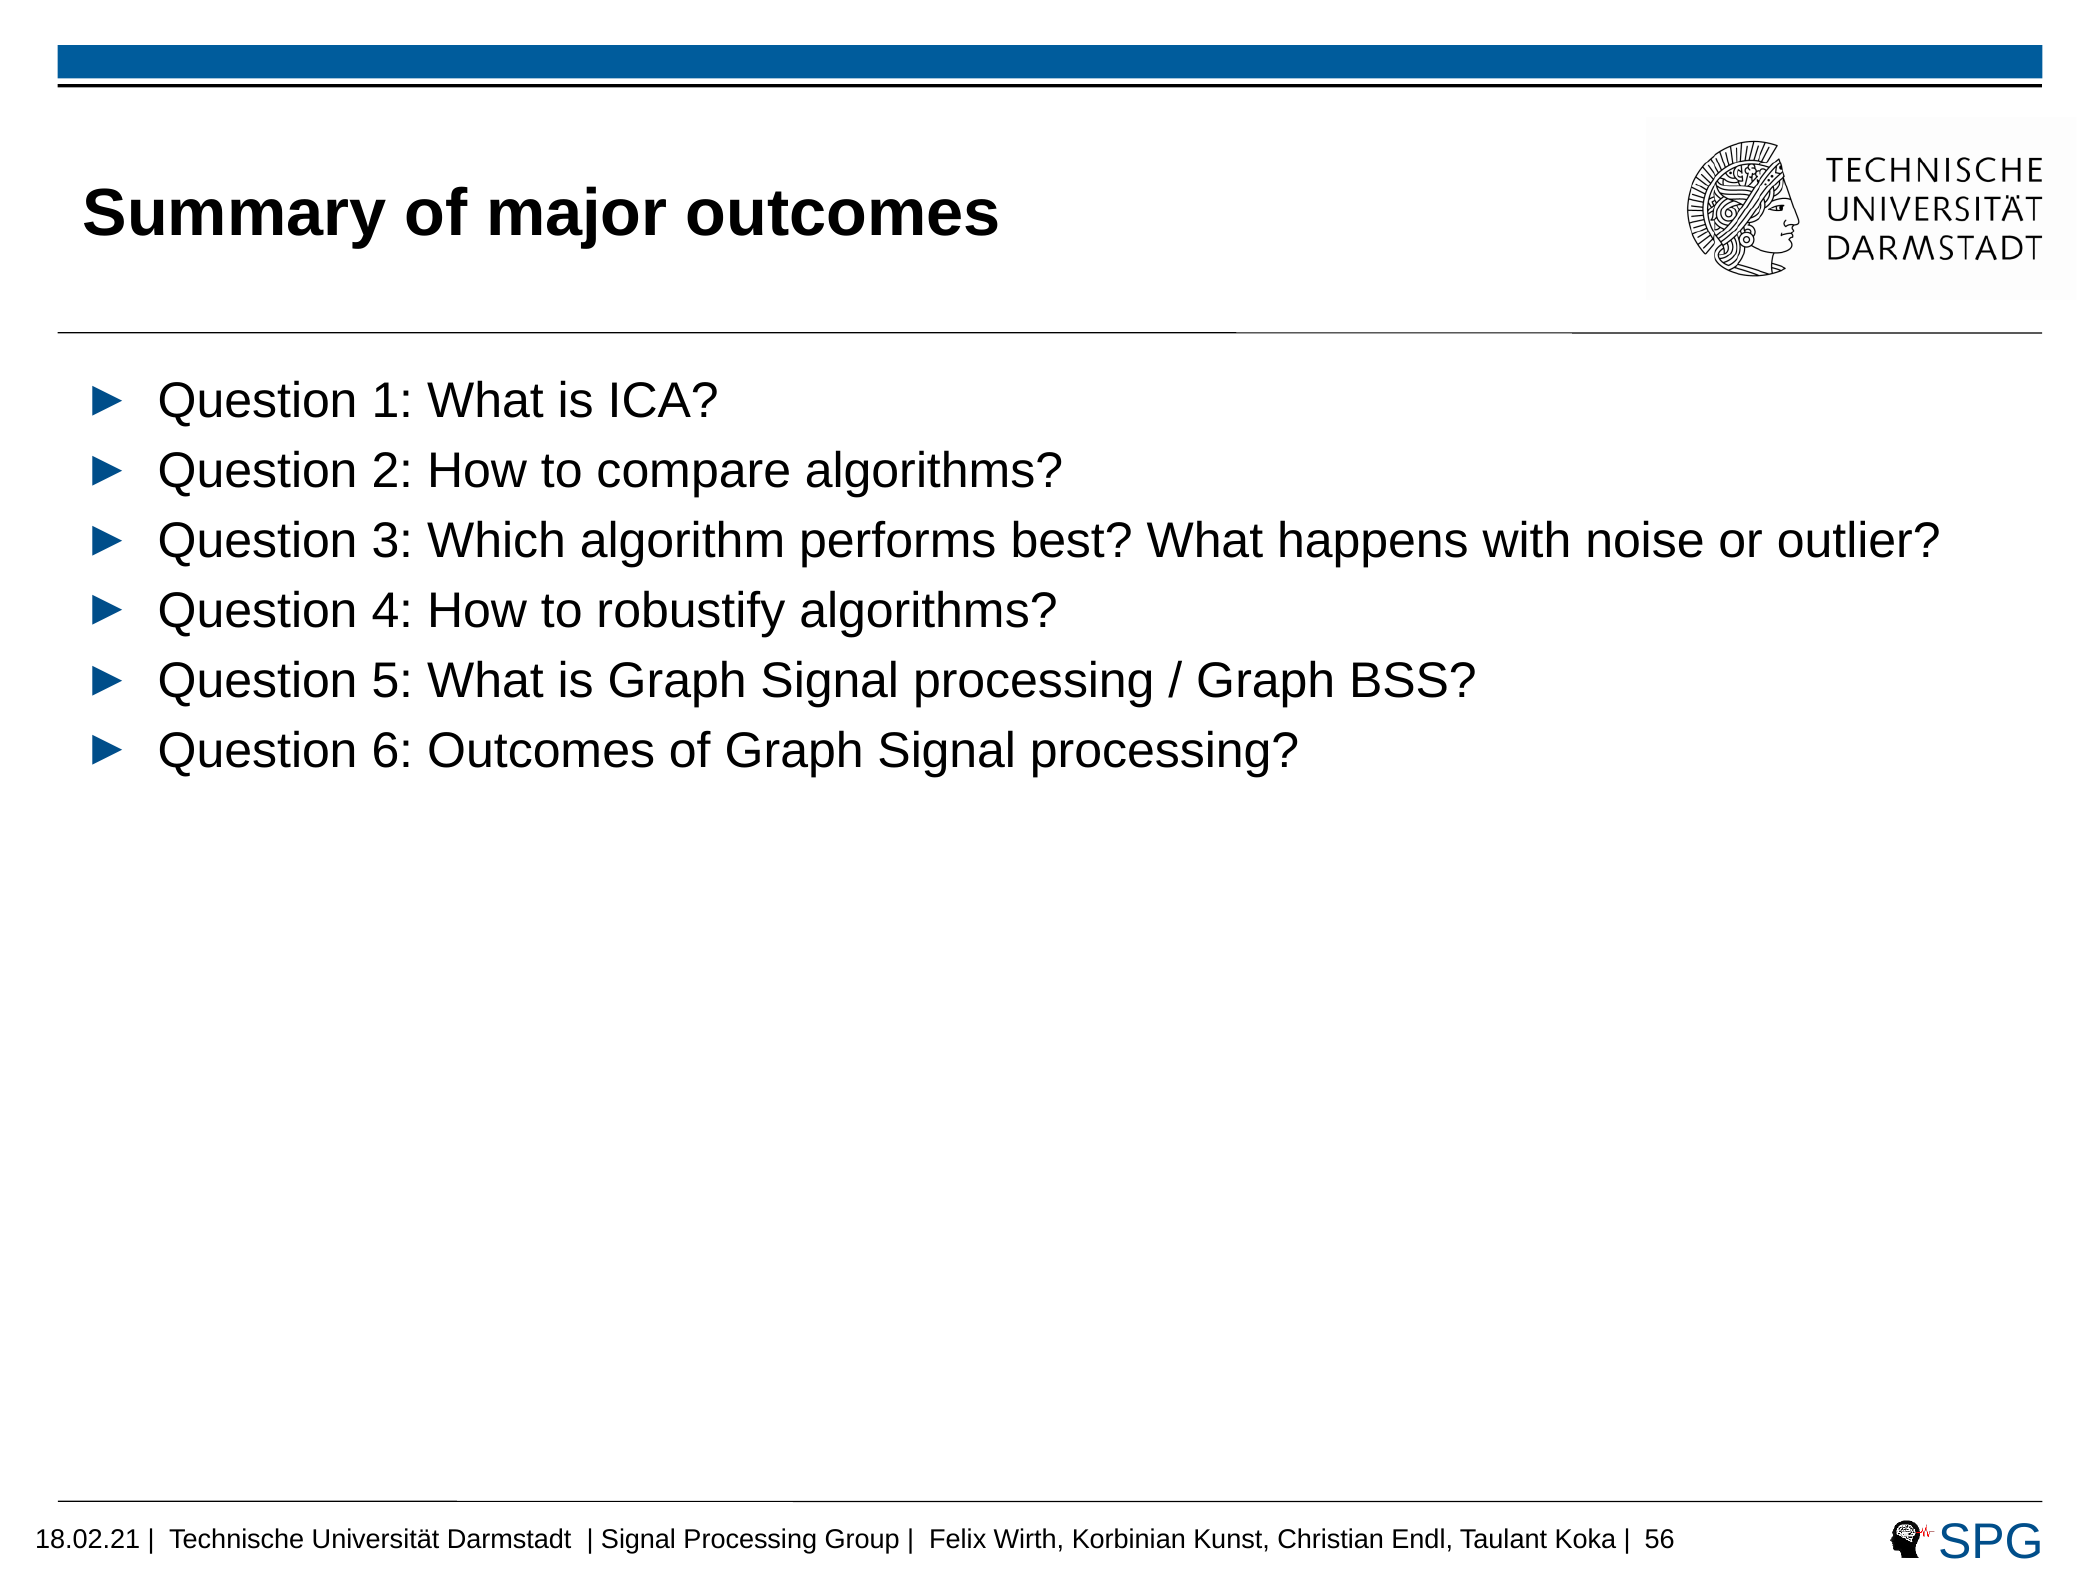

# Summary of major outcomes
Question 1: What is ICA?
Question 2: How to compare algorithms?
Question 3: Which algorithm performs best? What happens with noise or outlier?
Question 4: How to robustify algorithms?
Question 5: What is Graph Signal processing / Graph BSS?
Question 6: Outcomes of Graph Signal processing?